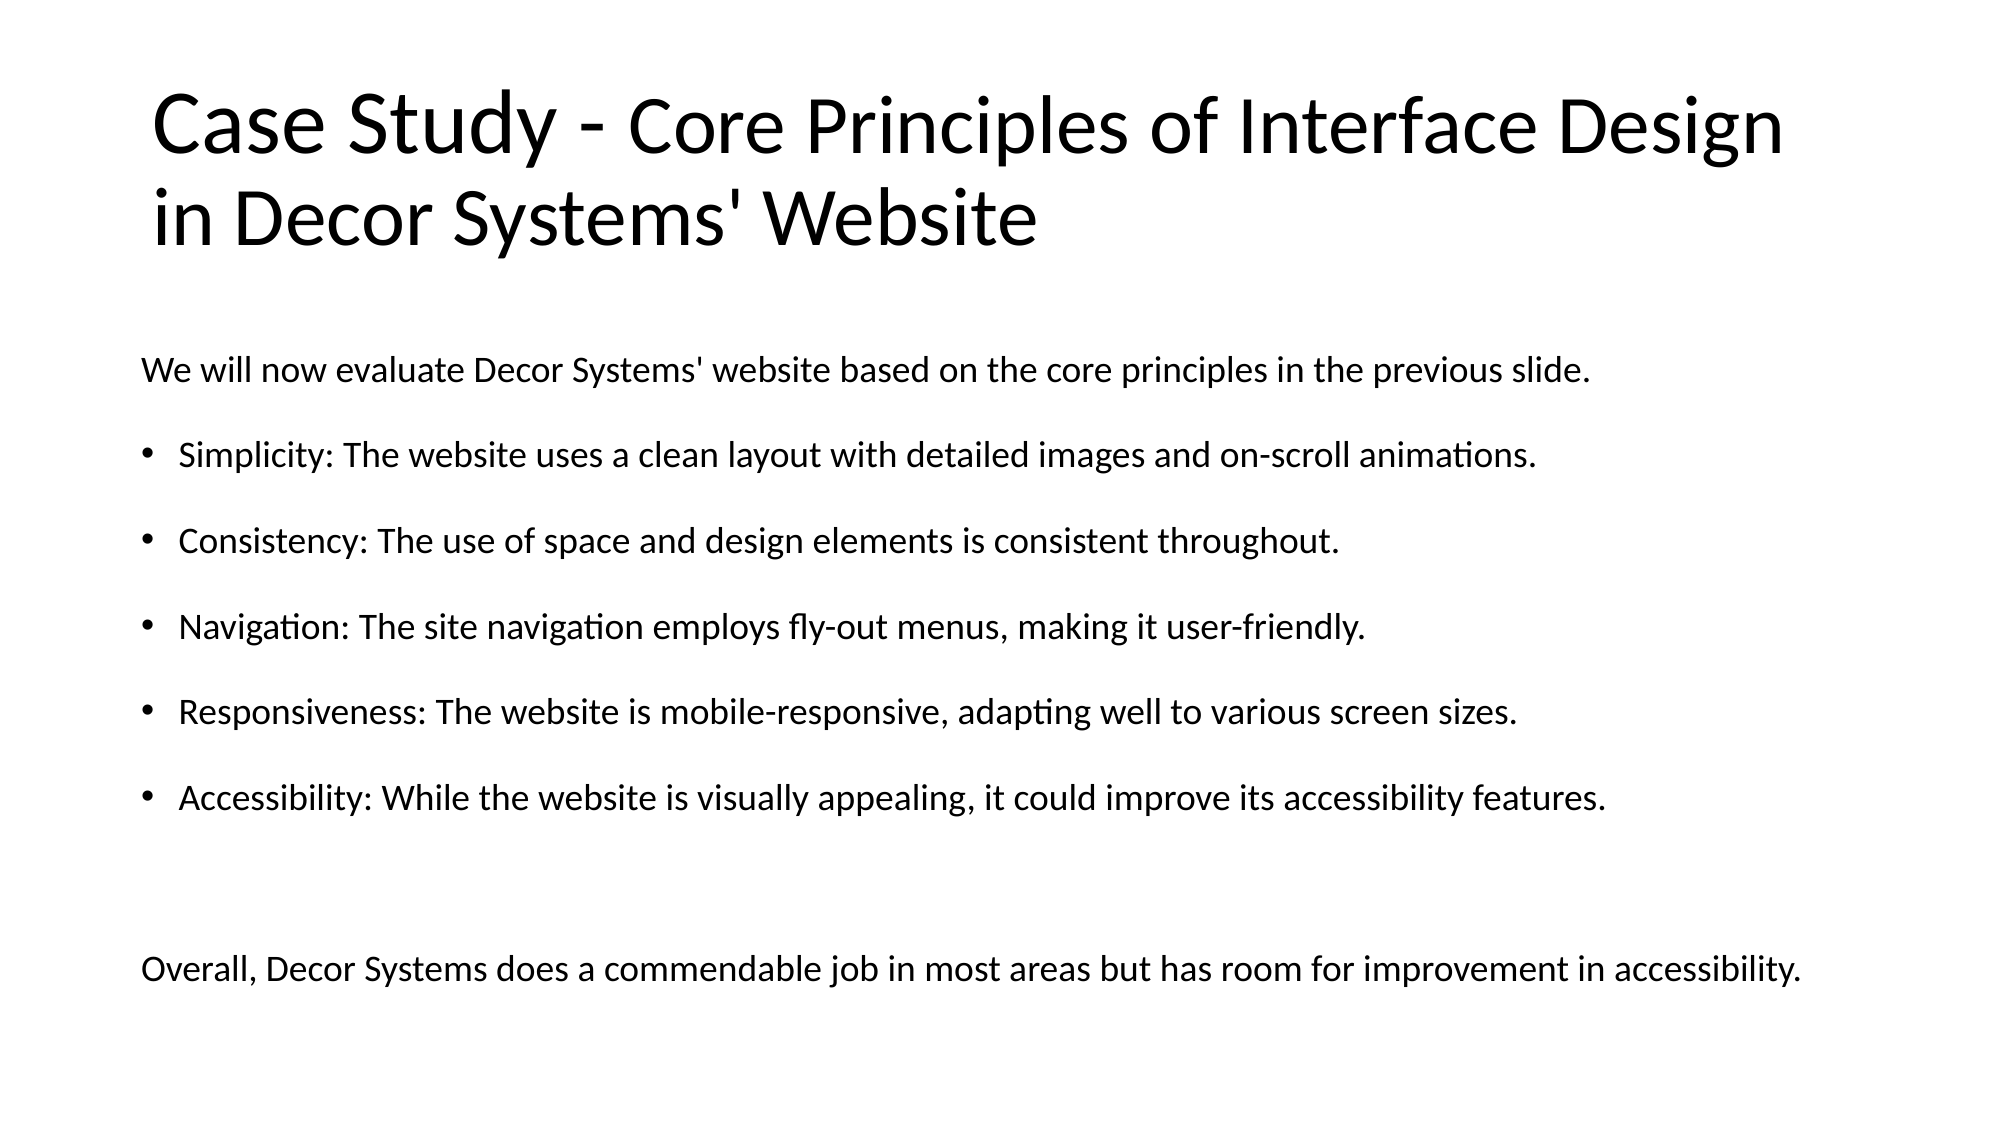

# Case Study - Core Principles of Interface Design in Decor Systems' Website
We will now evaluate Decor Systems' website based on the core principles in the previous slide.
Simplicity: The website uses a clean layout with detailed images and on-scroll animations.
Consistency: The use of space and design elements is consistent throughout.
Navigation: The site navigation employs fly-out menus, making it user-friendly.
Responsiveness: The website is mobile-responsive, adapting well to various screen sizes.
Accessibility: While the website is visually appealing, it could improve its accessibility features.

Overall, Decor Systems does a commendable job in most areas but has room for improvement in accessibility.